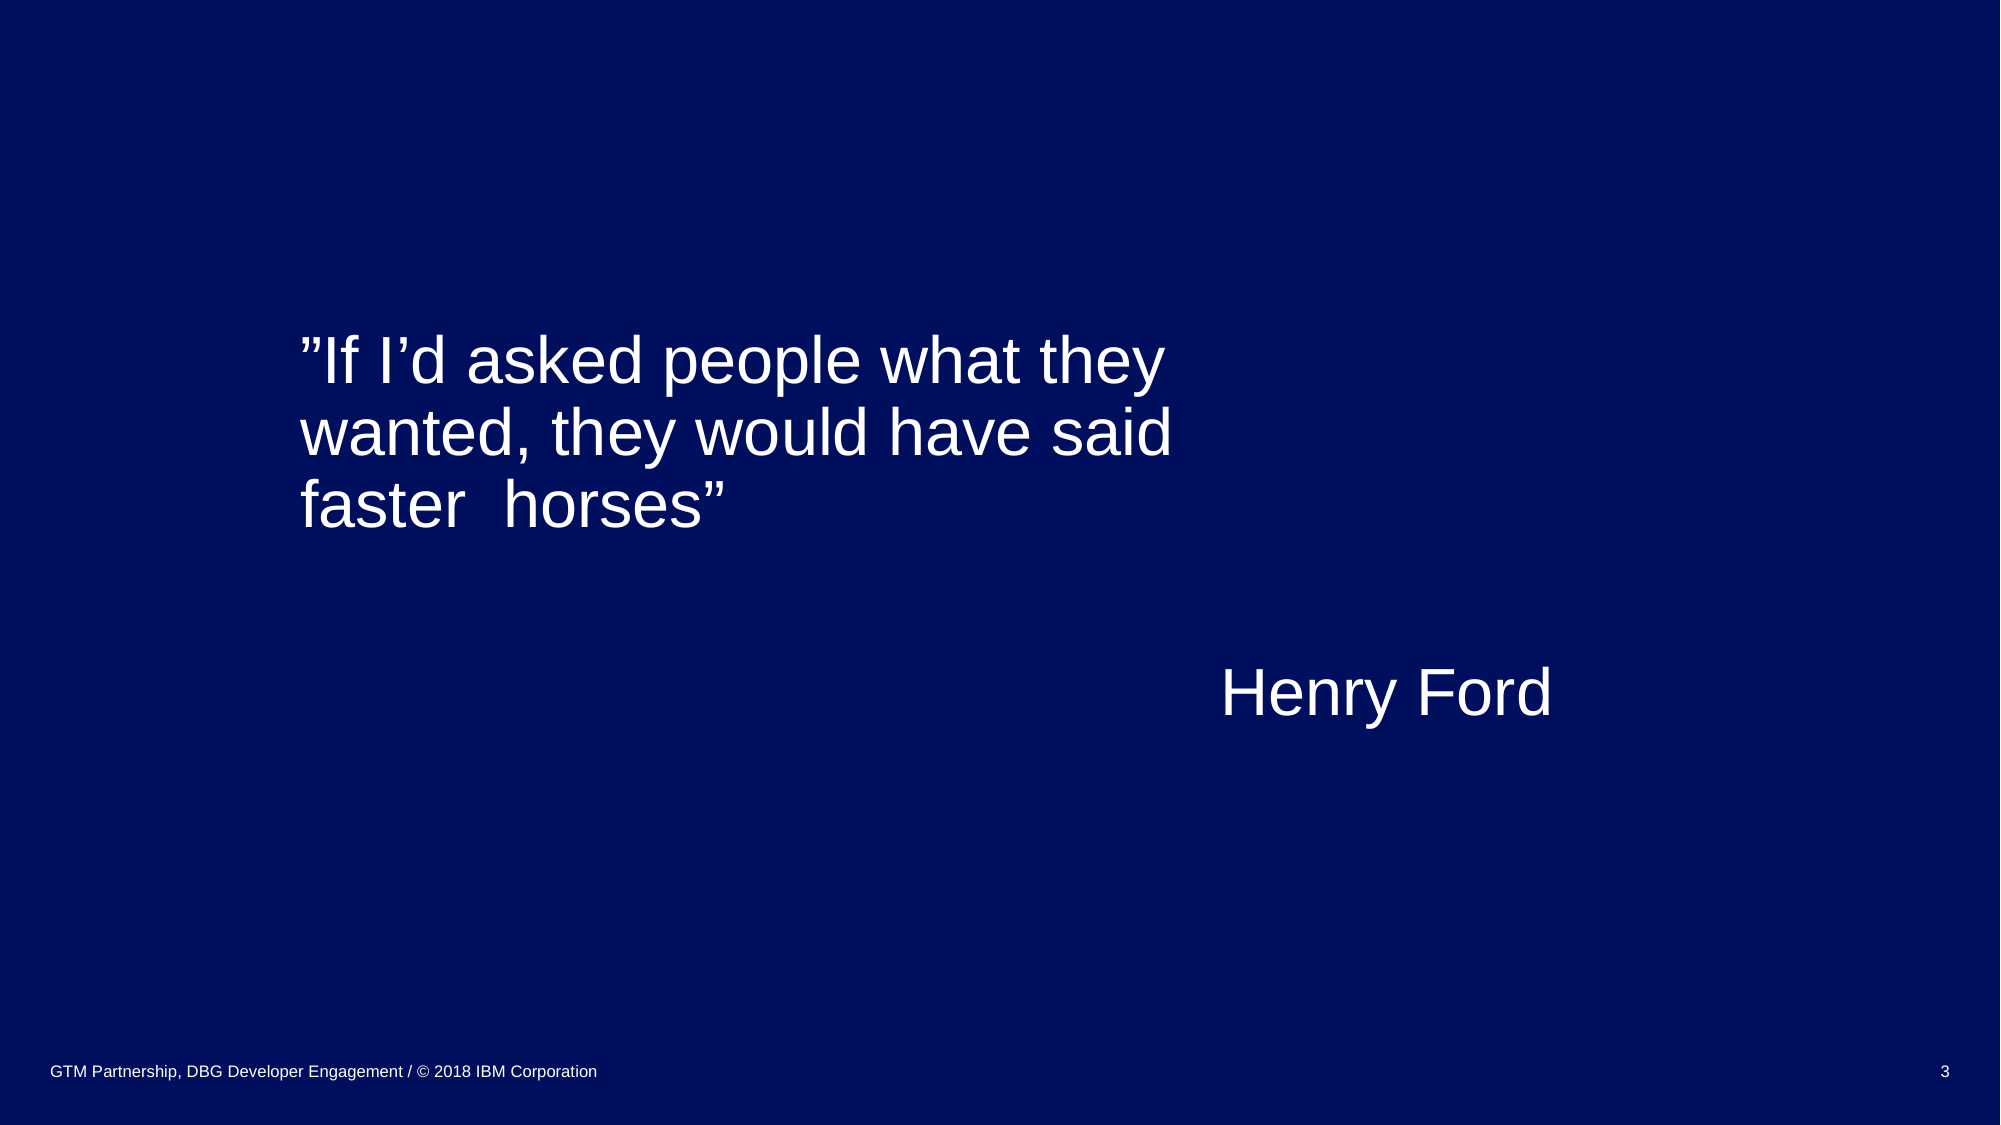

# ”If I’d asked people what they wanted, they would have said faster  horses”
Henry Ford
GTM Partnership, DBG Developer Engagement / © 2018 IBM Corporation
3